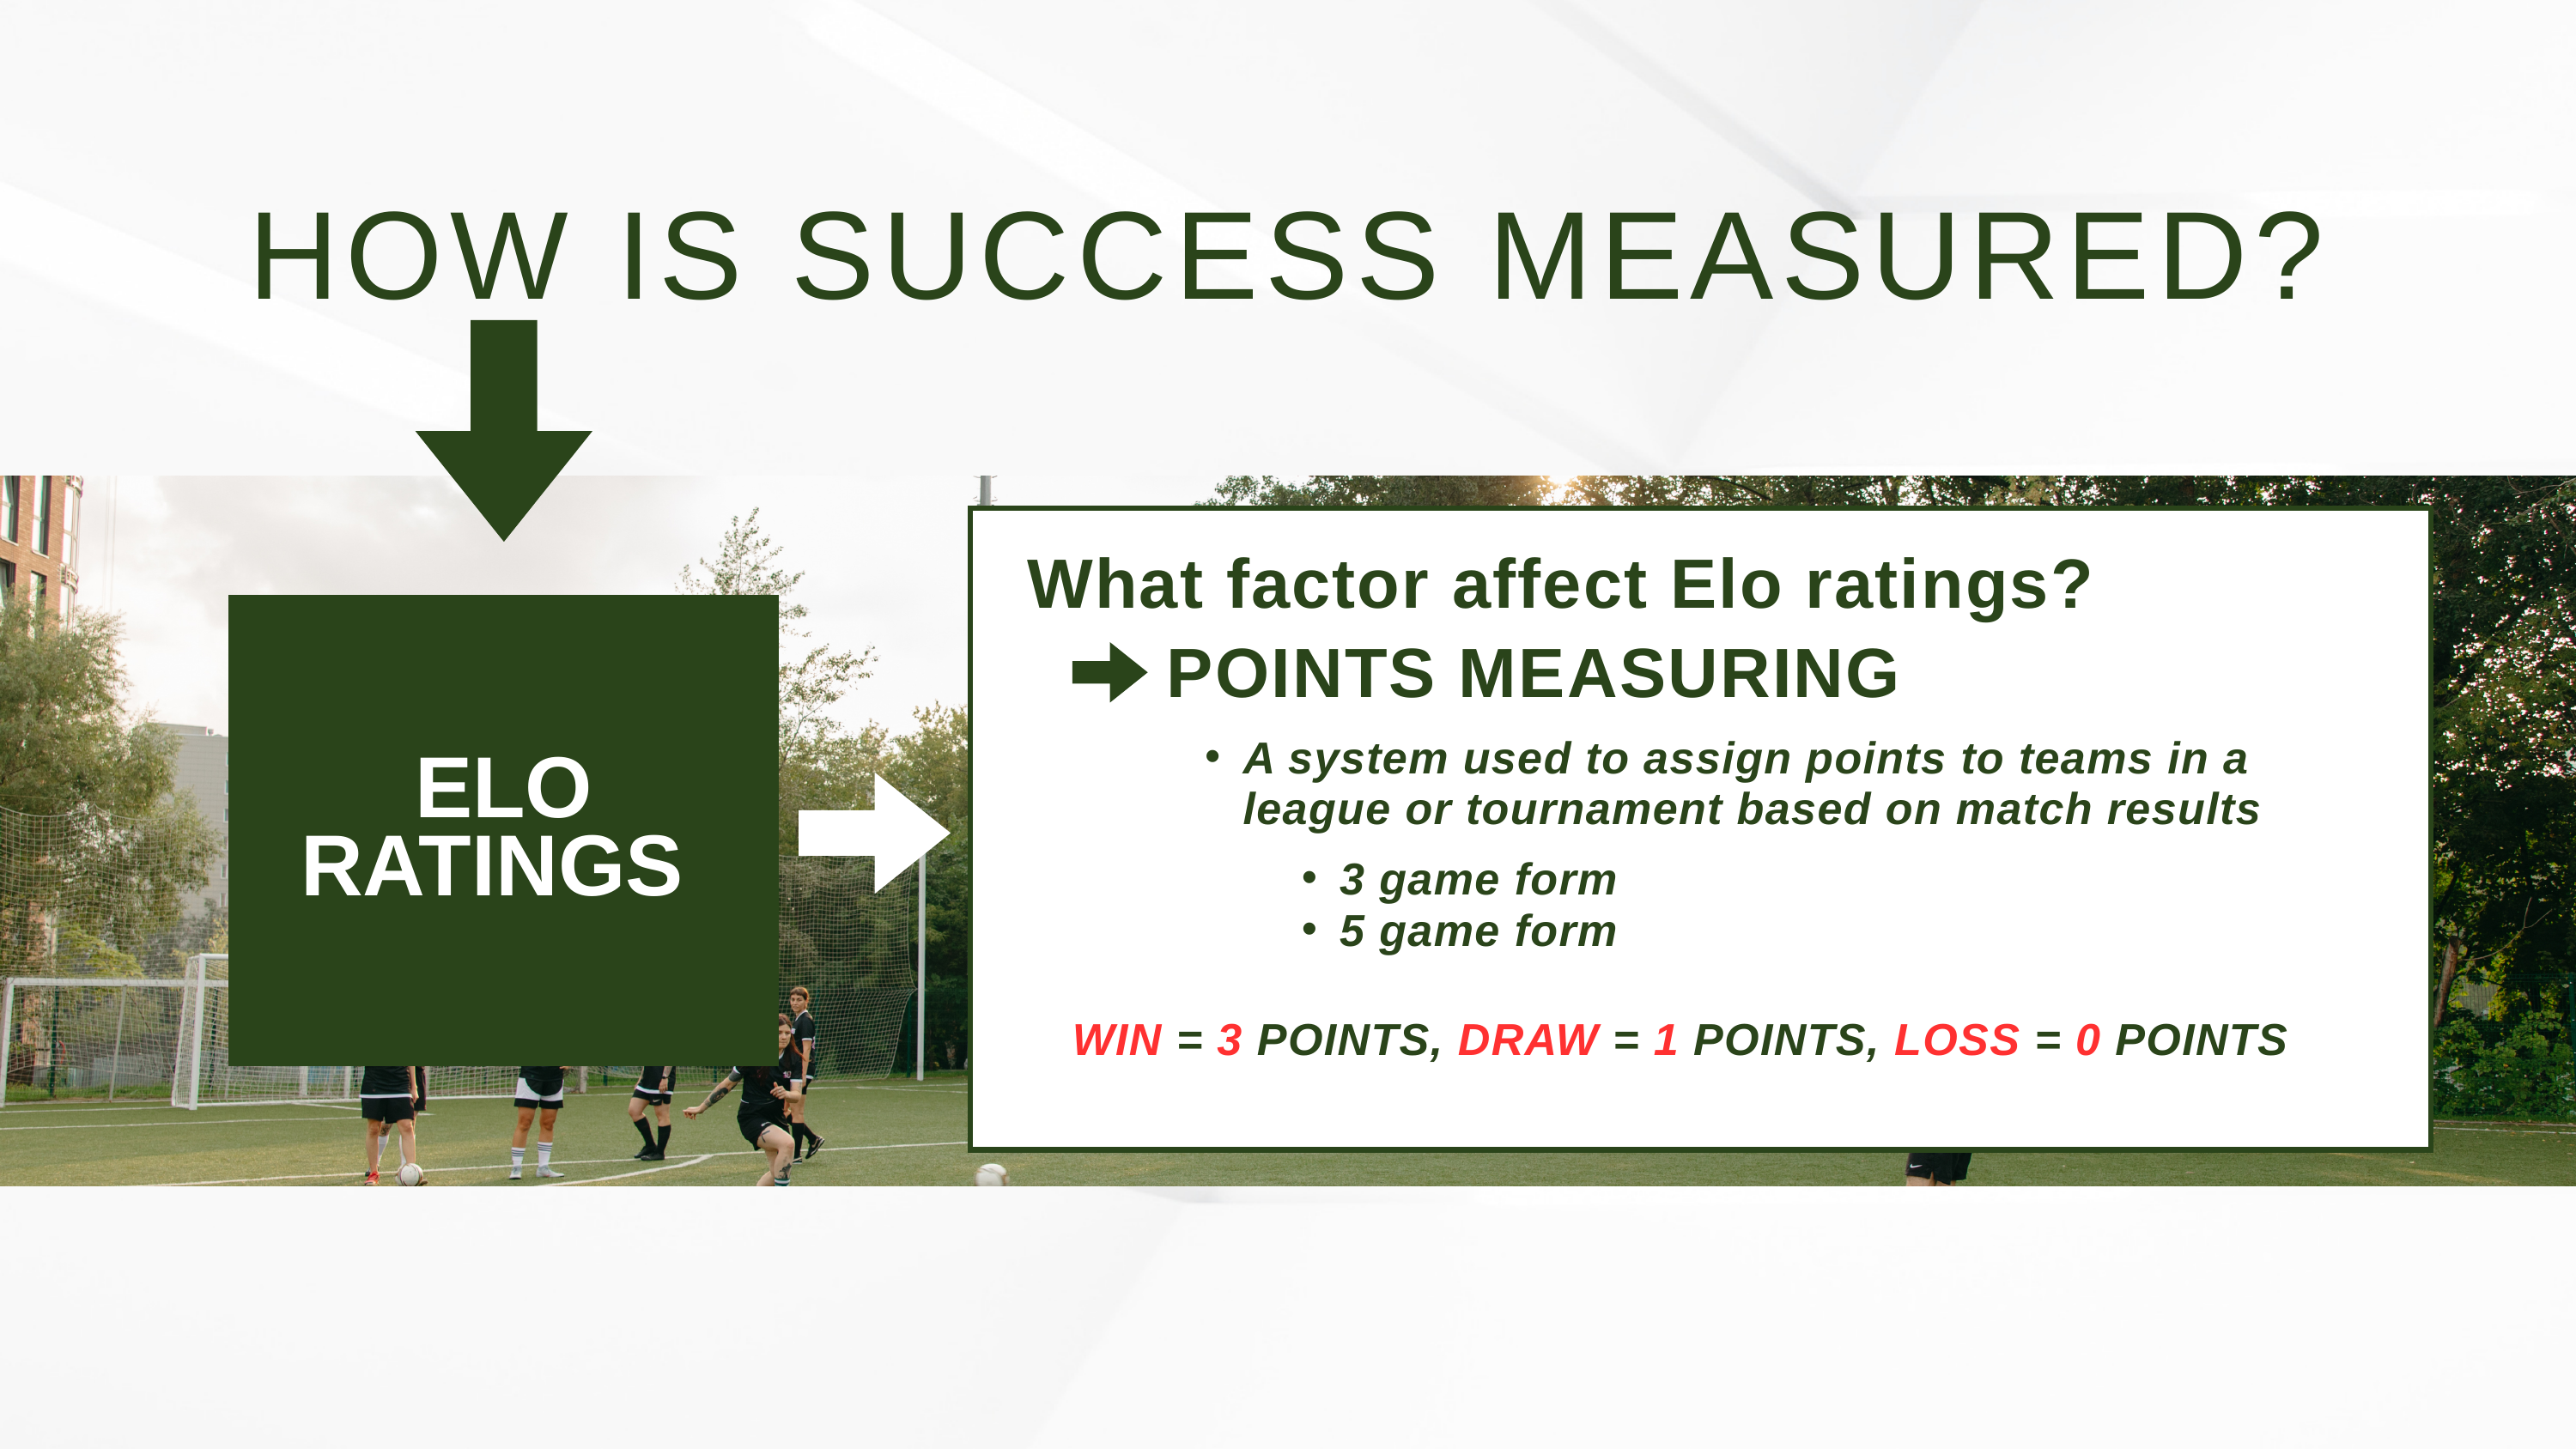

HOW IS SUCCESS MEASURED?

What factor affect Elo ratings?

POINTS MEASURING

A system used to assign points to teams in a league or tournament based on match results
ELO RATINGS

3 game form
5 game form
WIN = 3 POINTS, DRAW = 1 POINTS, LOSS = 0 POINTS